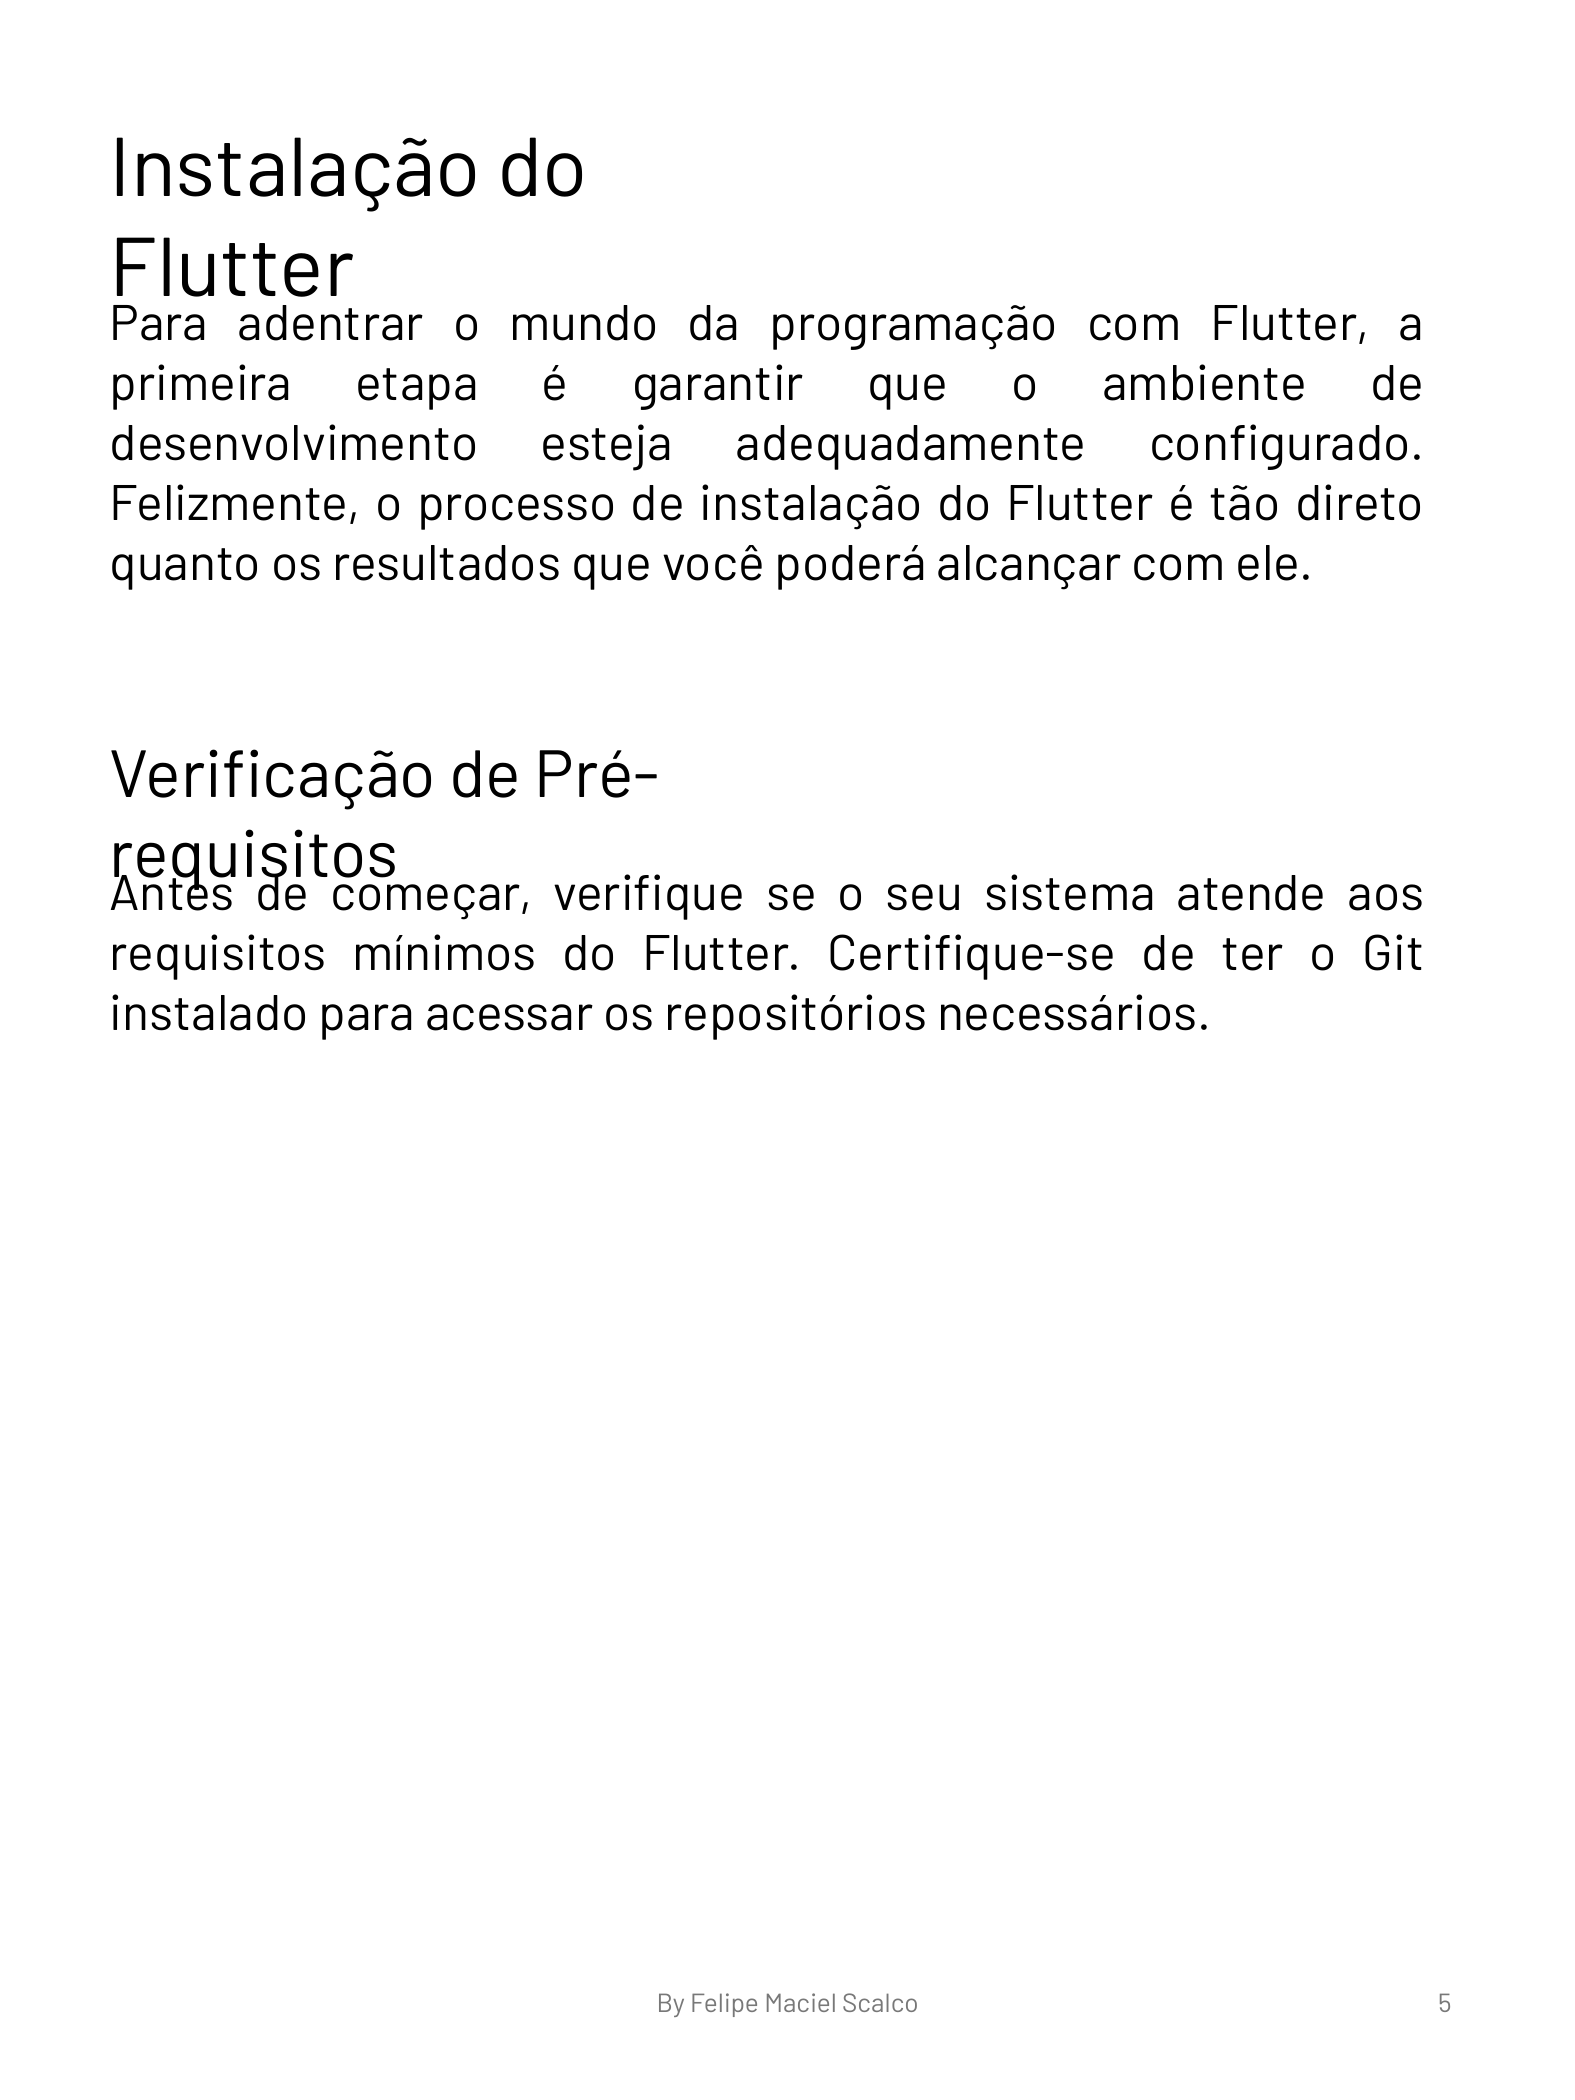

Instalação do Flutter
Para adentrar o mundo da programação com Flutter, a primeira etapa é garantir que o ambiente de desenvolvimento esteja adequadamente configurado. Felizmente, o processo de instalação do Flutter é tão direto quanto os resultados que você poderá alcançar com ele.

Verificação de Pré-requisitos
Antes de começar, verifique se o seu sistema atende aos requisitos mínimos do Flutter. Certifique-se de ter o Git instalado para acessar os repositórios necessários.
By Felipe Maciel Scalco
5